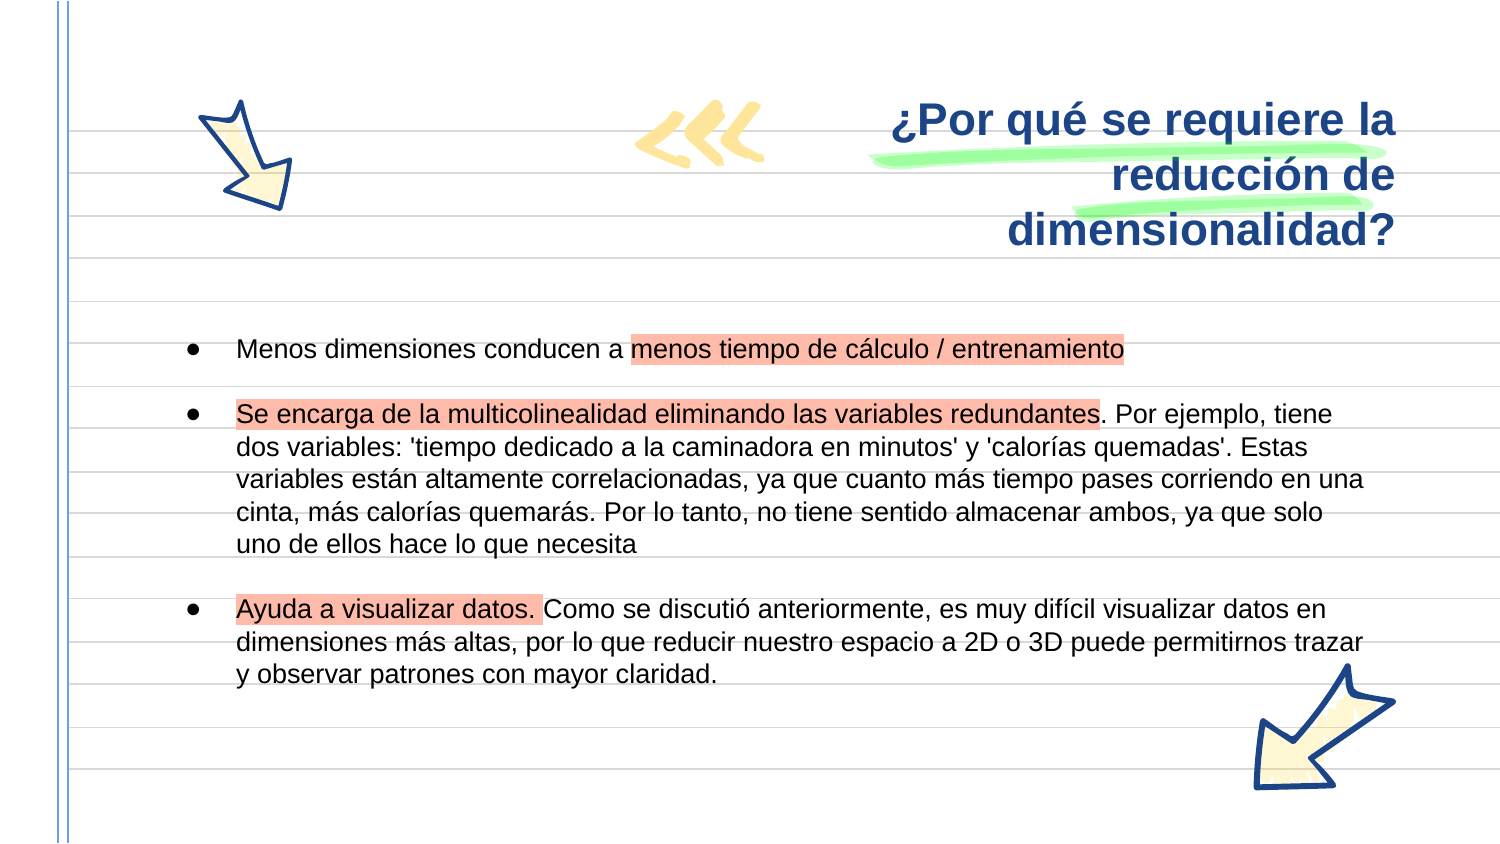

# ¿Por qué se requiere la reducción de dimensionalidad?

Menos dimensiones conducen a menos tiempo de cálculo / entrenamiento

Se encarga de la multicolinealidad eliminando las variables redundantes. Por ejemplo, tiene dos variables: 'tiempo dedicado a la caminadora en minutos' y 'calorías quemadas'. Estas variables están altamente correlacionadas, ya que cuanto más tiempo pases corriendo en una cinta, más calorías quemarás. Por lo tanto, no tiene sentido almacenar ambos, ya que solo uno de ellos hace lo que necesita

Ayuda a visualizar datos. Como se discutió anteriormente, es muy difícil visualizar datos en dimensiones más altas, por lo que reducir nuestro espacio a 2D o 3D puede permitirnos trazar y observar patrones con mayor claridad.